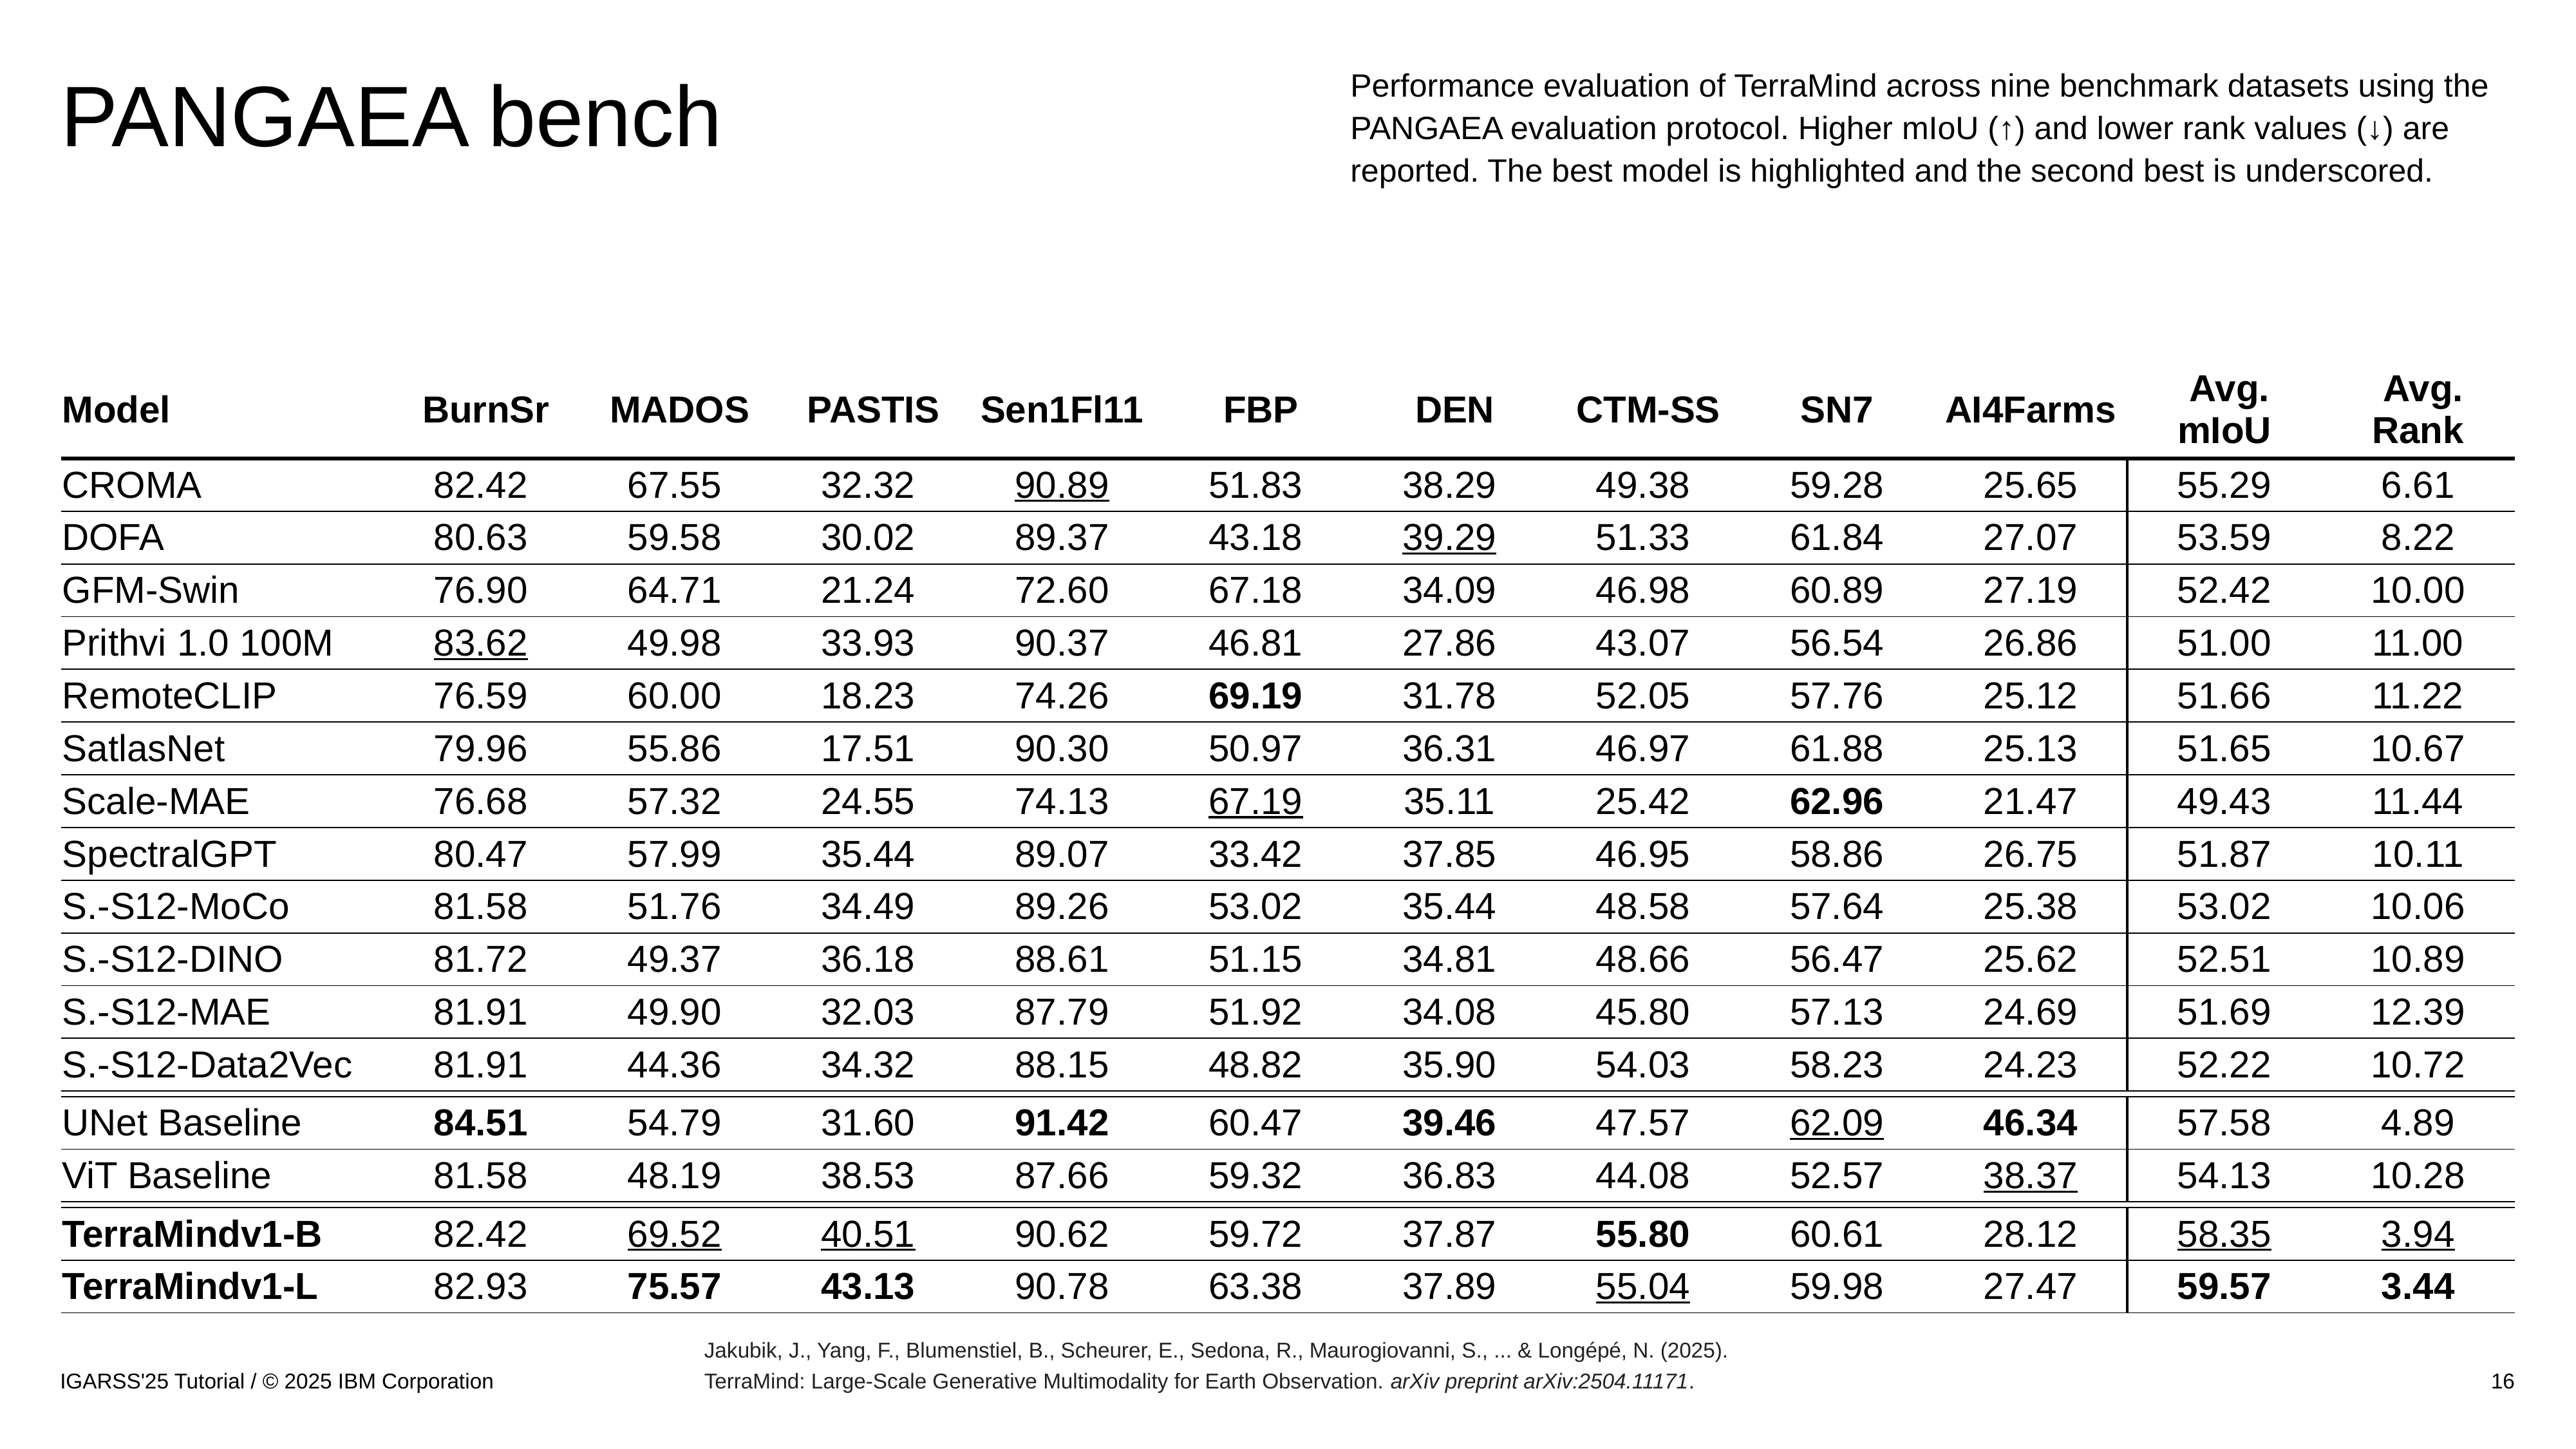

# PANGAEA bench
Performance evaluation of TerraMind across nine benchmark datasets using the PANGAEA evaluation protocol. Higher mIoU (↑) and lower rank values (↓) are reported. The best model is highlighted and the second best is underscored.

| Model | BurnSr | MADOS | PASTIS | Sen1Fl11 | FBP | DEN | CTM-SS | SN7 | AI4Farms | Avg. mIoU | Avg. Rank |
| --- | --- | --- | --- | --- | --- | --- | --- | --- | --- | --- | --- |
| CROMA | 82.42 | 67.55 | 32.32 | 90.89 | 51.83 | 38.29 | 49.38 | 59.28 | 25.65 | 55.29 | 6.61 |
| DOFA | 80.63 | 59.58 | 30.02 | 89.37 | 43.18 | 39.29 | 51.33 | 61.84 | 27.07 | 53.59 | 8.22 |
| GFM-Swin | 76.90 | 64.71 | 21.24 | 72.60 | 67.18 | 34.09 | 46.98 | 60.89 | 27.19 | 52.42 | 10.00 |
| Prithvi 1.0 100M | 83.62 | 49.98 | 33.93 | 90.37 | 46.81 | 27.86 | 43.07 | 56.54 | 26.86 | 51.00 | 11.00 |
| RemoteCLIP | 76.59 | 60.00 | 18.23 | 74.26 | 69.19 | 31.78 | 52.05 | 57.76 | 25.12 | 51.66 | 11.22 |
| SatlasNet | 79.96 | 55.86 | 17.51 | 90.30 | 50.97 | 36.31 | 46.97 | 61.88 | 25.13 | 51.65 | 10.67 |
| Scale-MAE | 76.68 | 57.32 | 24.55 | 74.13 | 67.19 | 35.11 | 25.42 | 62.96 | 21.47 | 49.43 | 11.44 |
| SpectralGPT | 80.47 | 57.99 | 35.44 | 89.07 | 33.42 | 37.85 | 46.95 | 58.86 | 26.75 | 51.87 | 10.11 |
| S.-S12-MoCo | 81.58 | 51.76 | 34.49 | 89.26 | 53.02 | 35.44 | 48.58 | 57.64 | 25.38 | 53.02 | 10.06 |
| S.-S12-DINO | 81.72 | 49.37 | 36.18 | 88.61 | 51.15 | 34.81 | 48.66 | 56.47 | 25.62 | 52.51 | 10.89 |
| S.-S12-MAE | 81.91 | 49.90 | 32.03 | 87.79 | 51.92 | 34.08 | 45.80 | 57.13 | 24.69 | 51.69 | 12.39 |
| S.-S12-Data2Vec | 81.91 | 44.36 | 34.32 | 88.15 | 48.82 | 35.90 | 54.03 | 58.23 | 24.23 | 52.22 | 10.72 |
|  |  |  |  |  |  |  |  |  |  |  |  |
| UNet Baseline | 84.51 | 54.79 | 31.60 | 91.42 | 60.47 | 39.46 | 47.57 | 62.09 | 46.34 | 57.58 | 4.89 |
| ViT Baseline | 81.58 | 48.19 | 38.53 | 87.66 | 59.32 | 36.83 | 44.08 | 52.57 | 38.37 | 54.13 | 10.28 |
|  |  |  |  |  |  |  |  |  |  |  |  |
| TerraMindv1-B | 82.42 | 69.52 | 40.51 | 90.62 | 59.72 | 37.87 | 55.80 | 60.61 | 28.12 | 58.35 | 3.94 |
| TerraMindv1-L | 82.93 | 75.57 | 43.13 | 90.78 | 63.38 | 37.89 | 55.04 | 59.98 | 27.47 | 59.57 | 3.44 |
IGARSS'25 Tutorial / © 2025 IBM Corporation
Jakubik, J., Yang, F., Blumenstiel, B., Scheurer, E., Sedona, R., Maurogiovanni, S., ... & Longépé, N. (2025).
TerraMind: Large-Scale Generative Multimodality for Earth Observation. arXiv preprint arXiv:2504.11171.
16